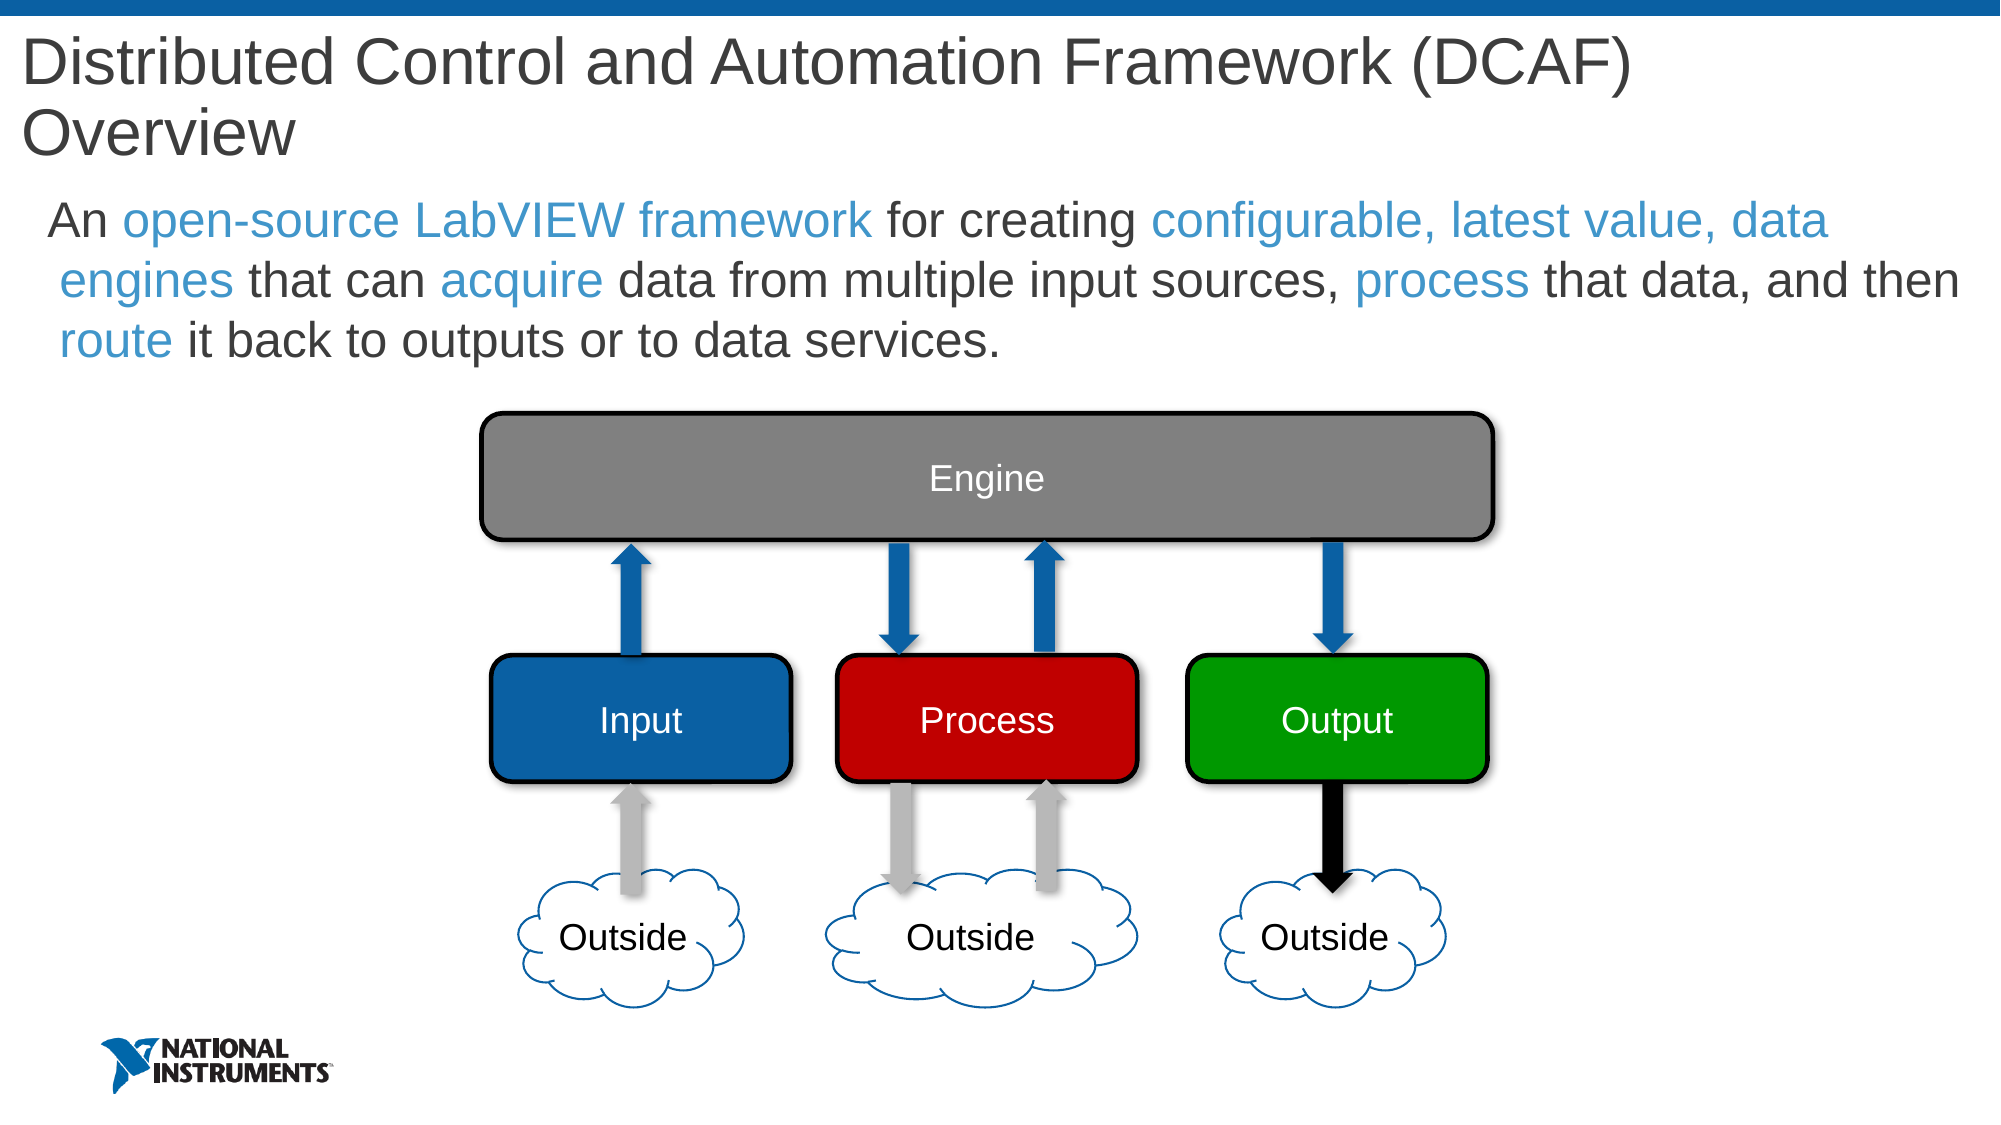

# Distributed Control and Automation Framework (DCAF) Overview
  An open-source LabVIEW framework for creating configurable, latest value, data engines that can acquire data from multiple input sources, process that data, and then route it back to outputs or to data services.
Engine

Process
Output
Input

Outside
Outside
Outside